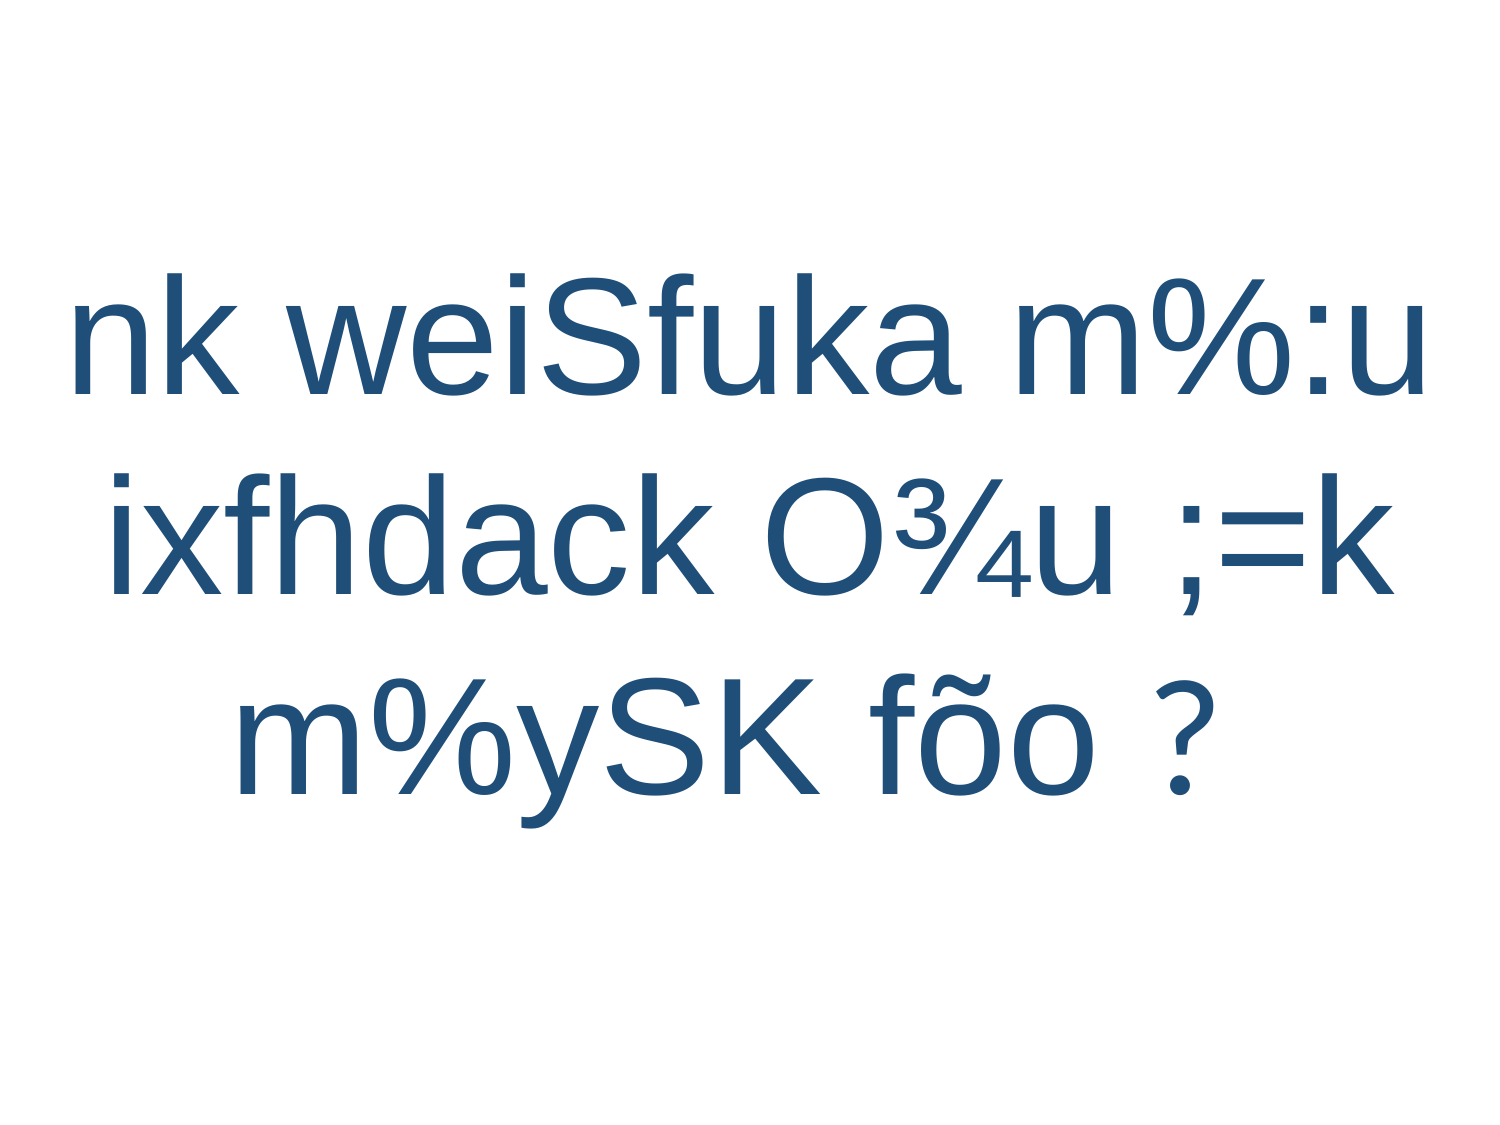

nk weiSfuka m%:u ixfhdack O¾u ;=k m%ySK fõo ?